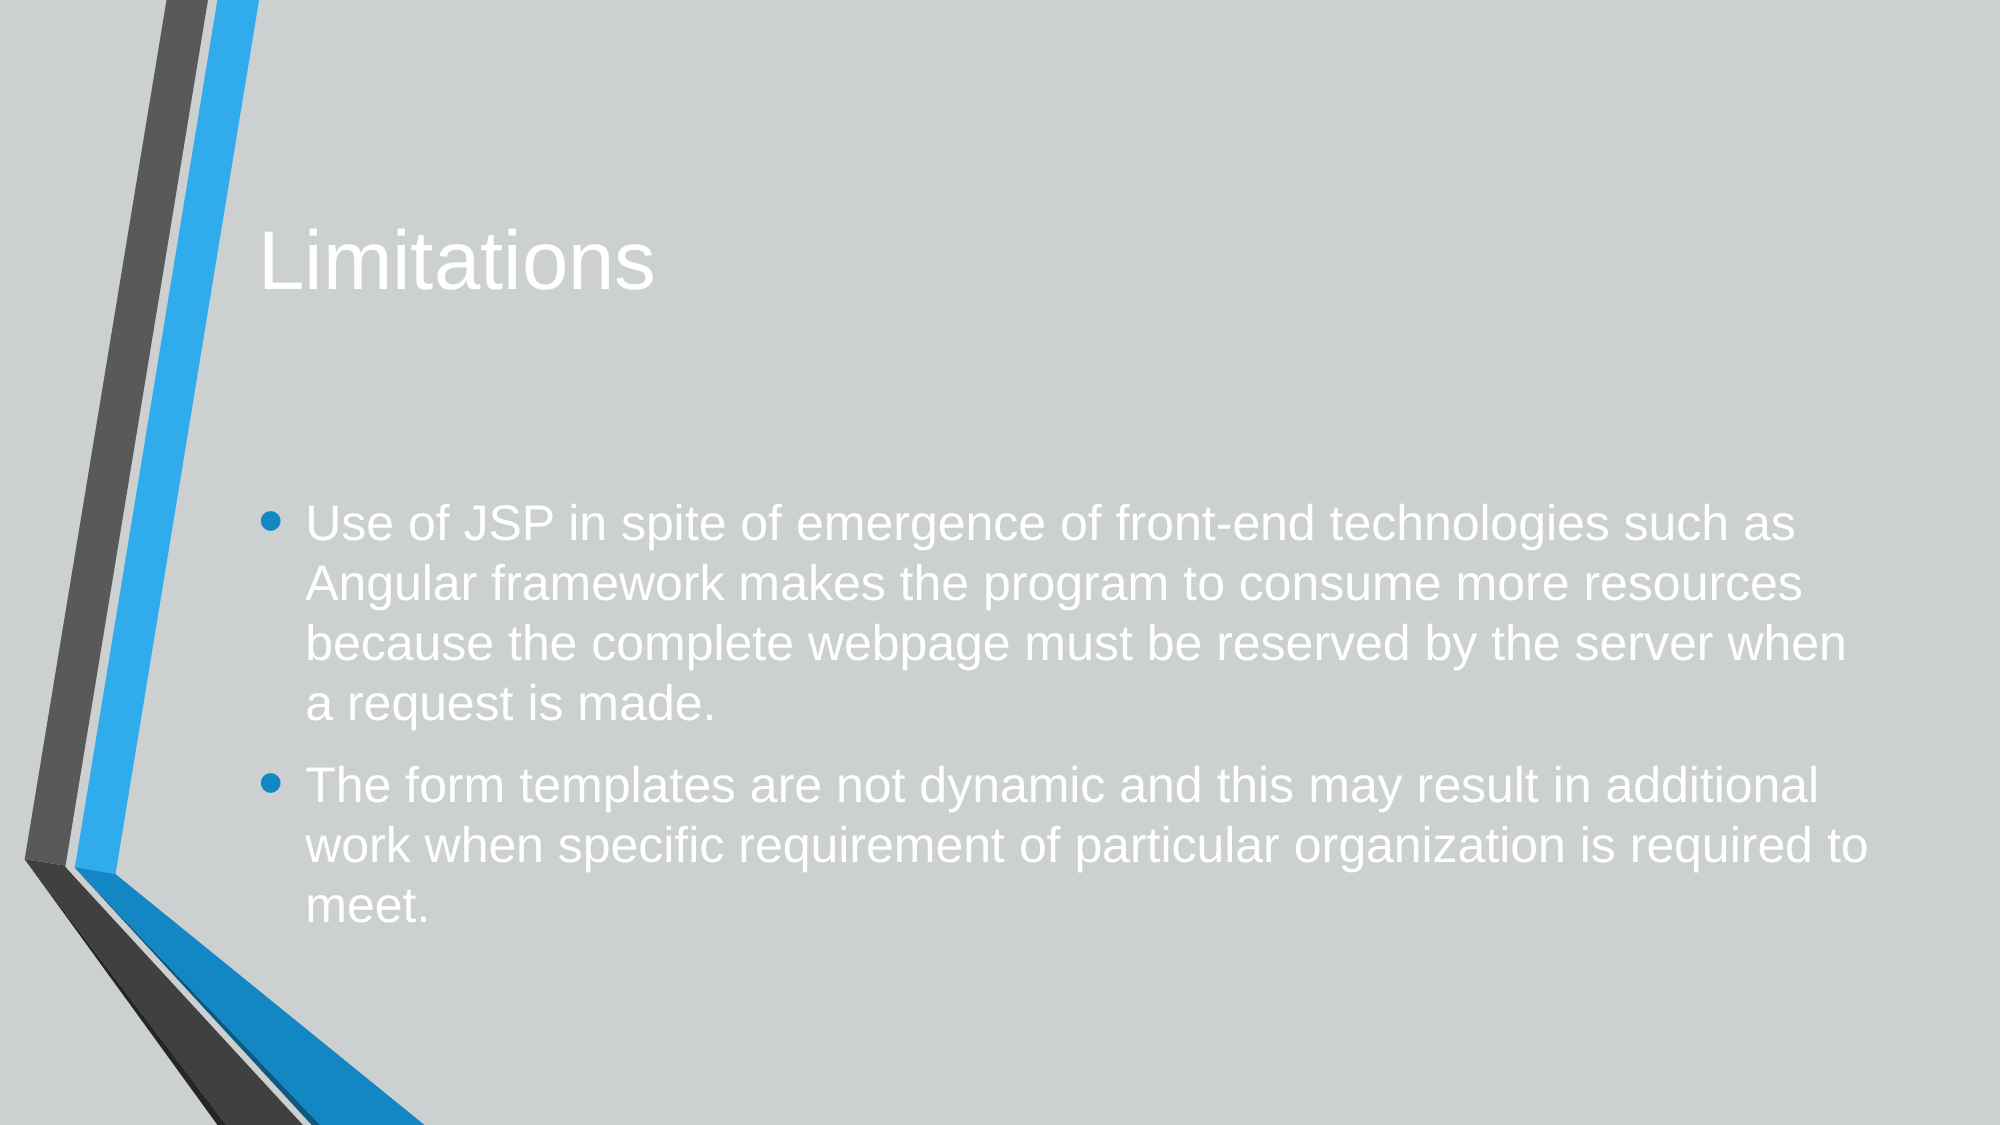

# Limitations
Use of JSP in spite of emergence of front-end technologies such as Angular framework makes the program to consume more resources because the complete webpage must be reserved by the server when a request is made.
The form templates are not dynamic and this may result in additional work when specific requirement of particular organization is required to meet.